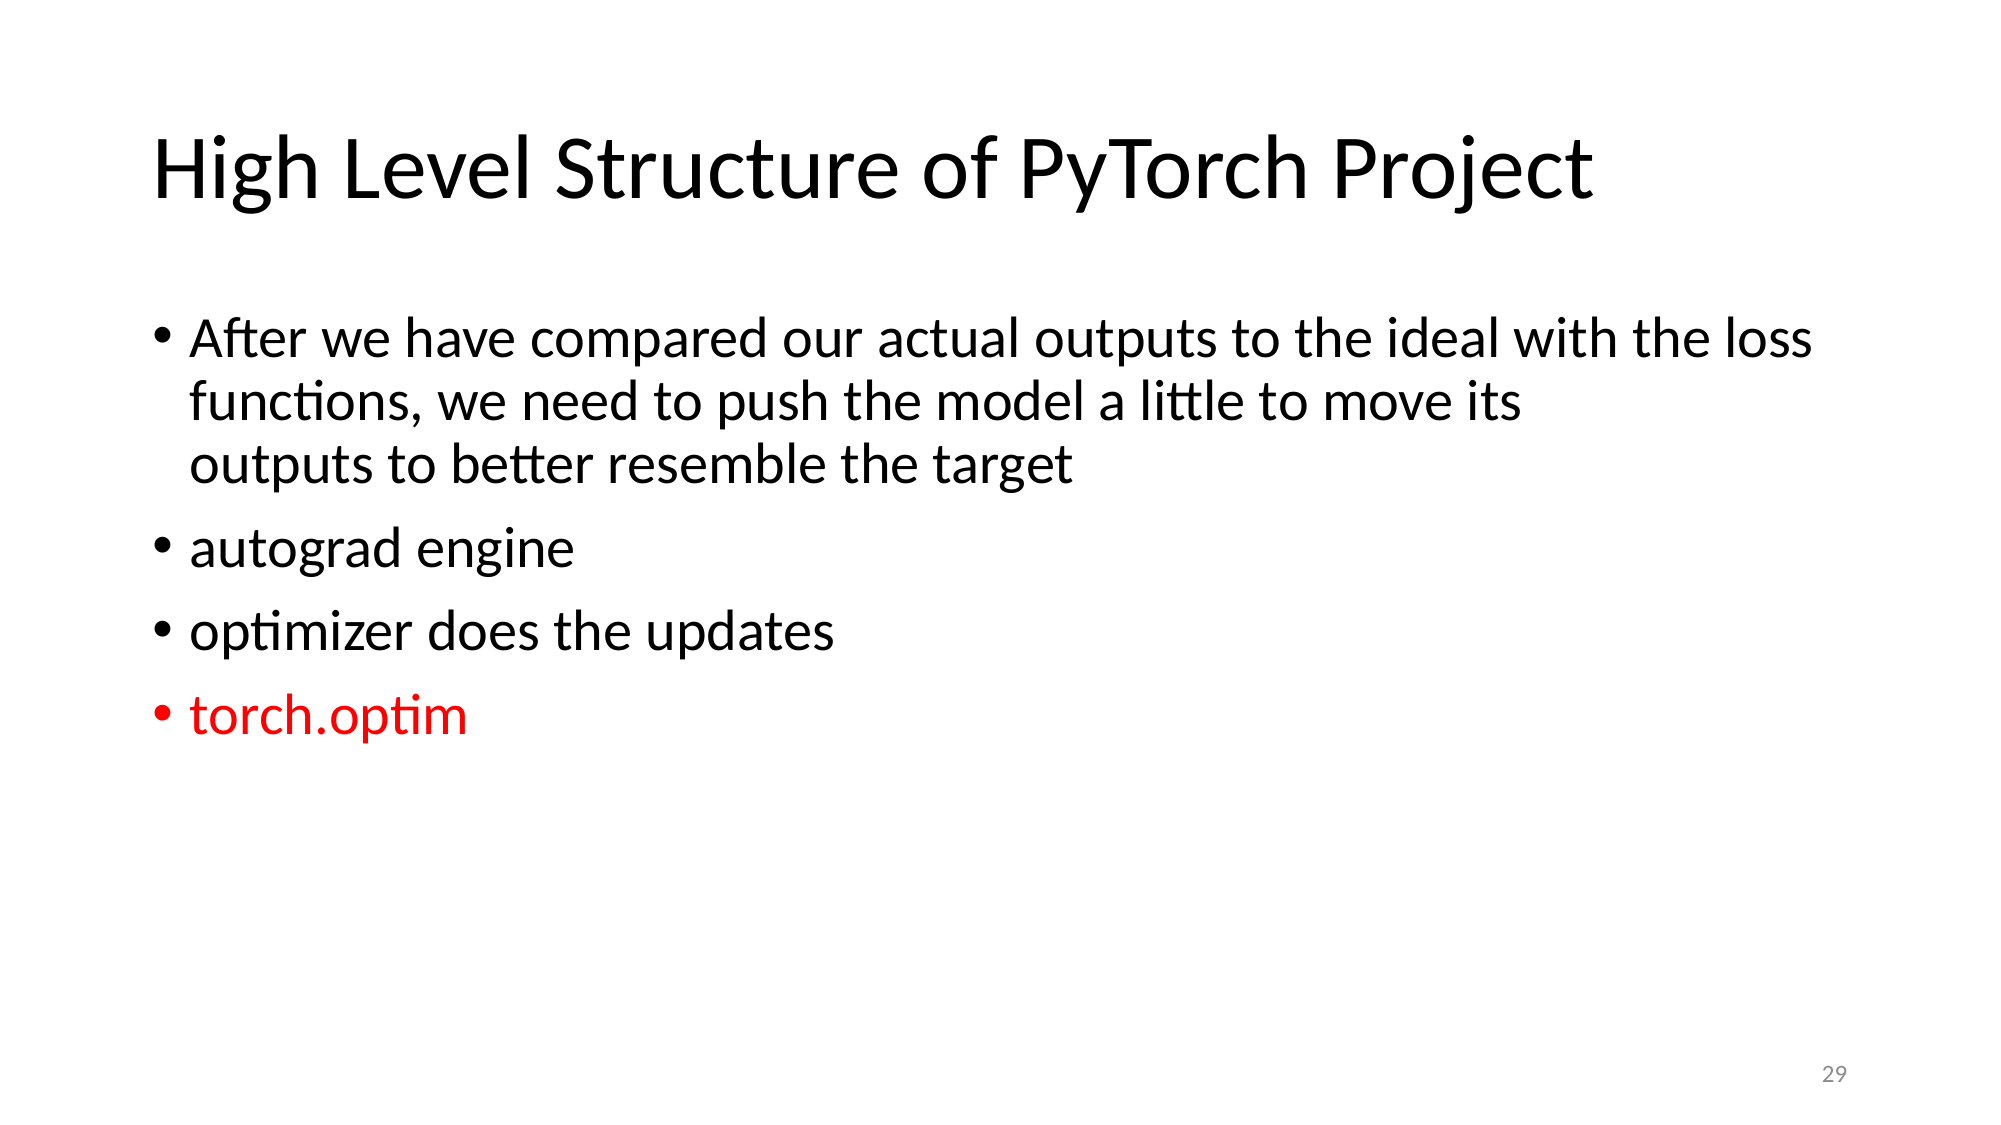

# High Level Structure of PyTorch Project
After we have compared our actual outputs to the ideal with the loss functions, we need to push the model a little to move its
outputs to better resemble the target
autograd engine
optimizer does the updates
torch.optim
29